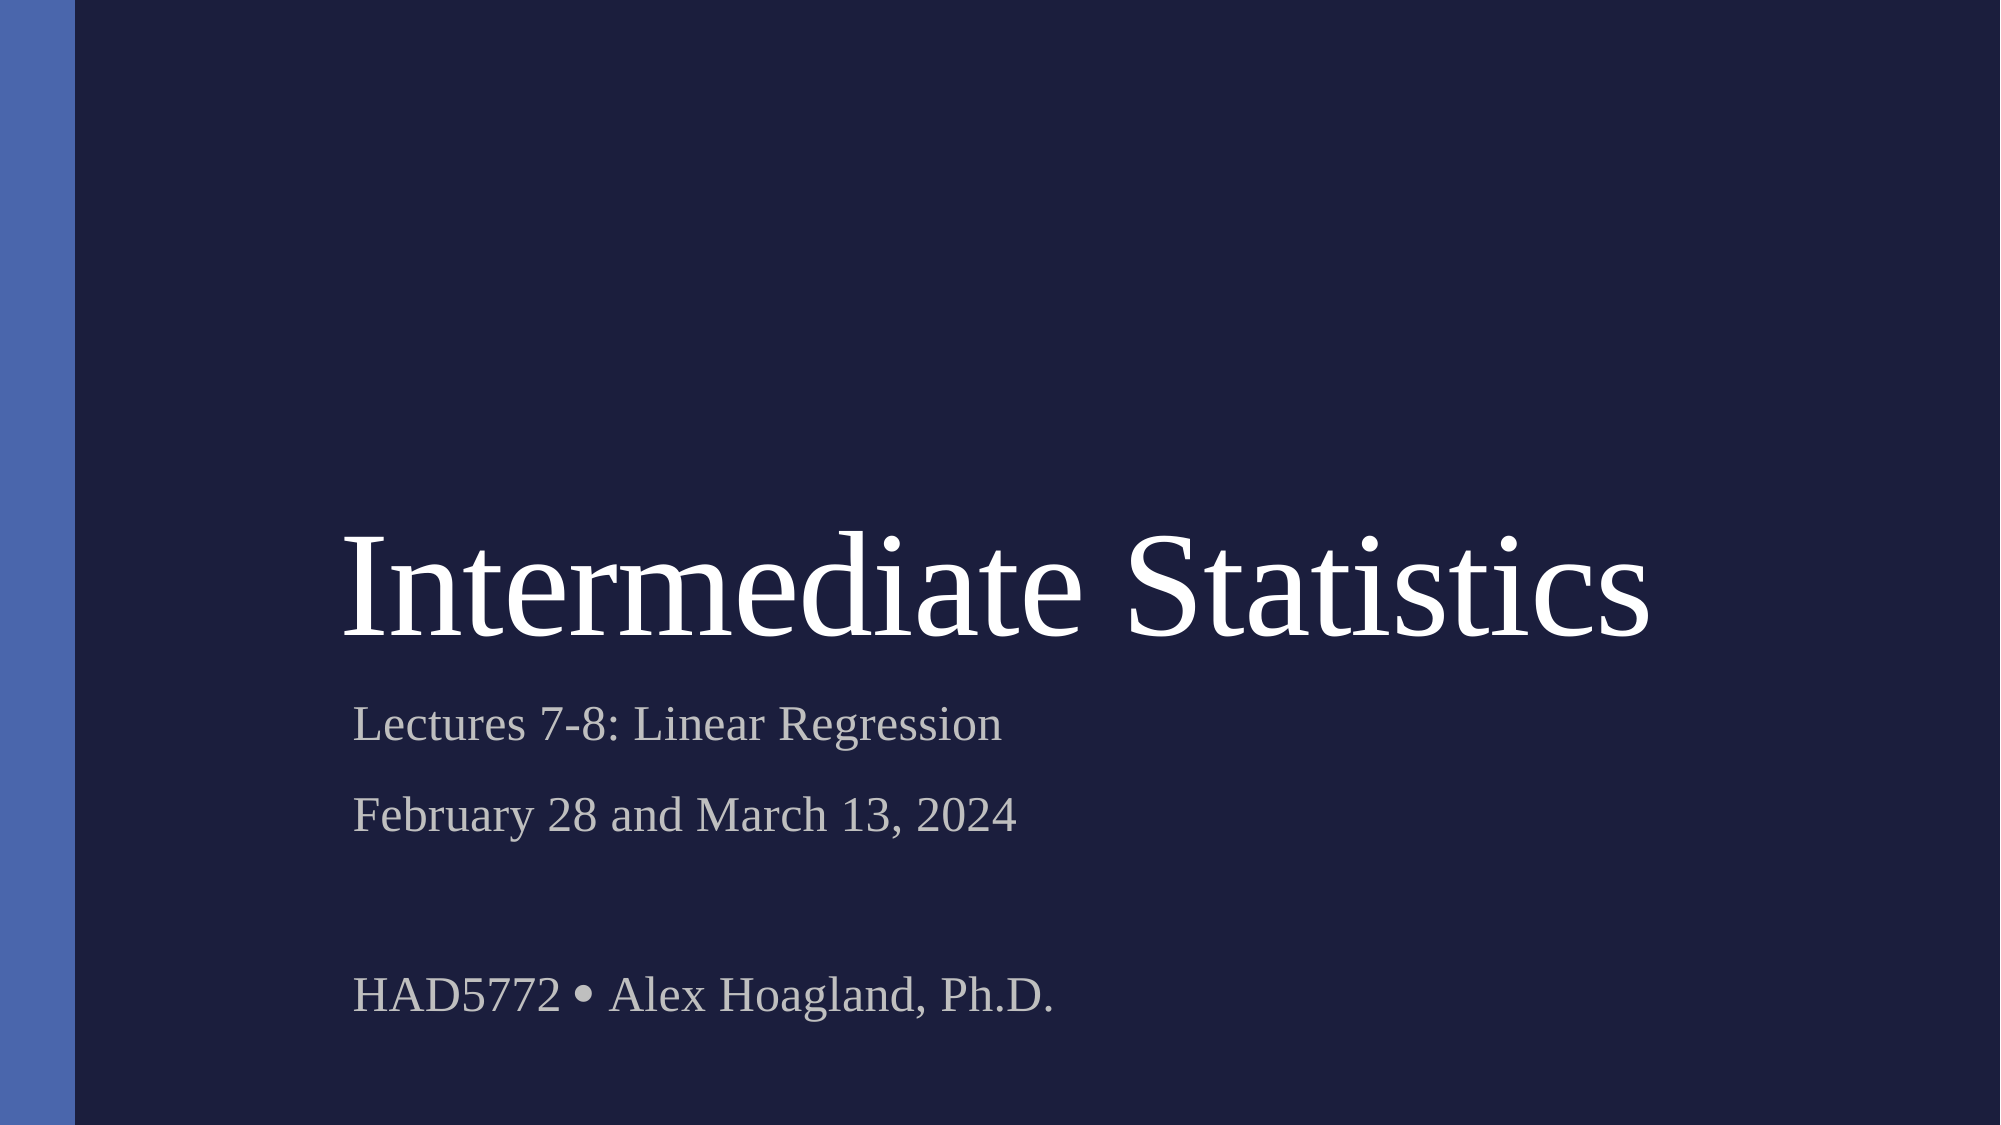

# Intermediate Statistics
Lectures 7-8: Linear Regression
February 28 and March 13, 2024

HAD5772 • Alex Hoagland, Ph.D.